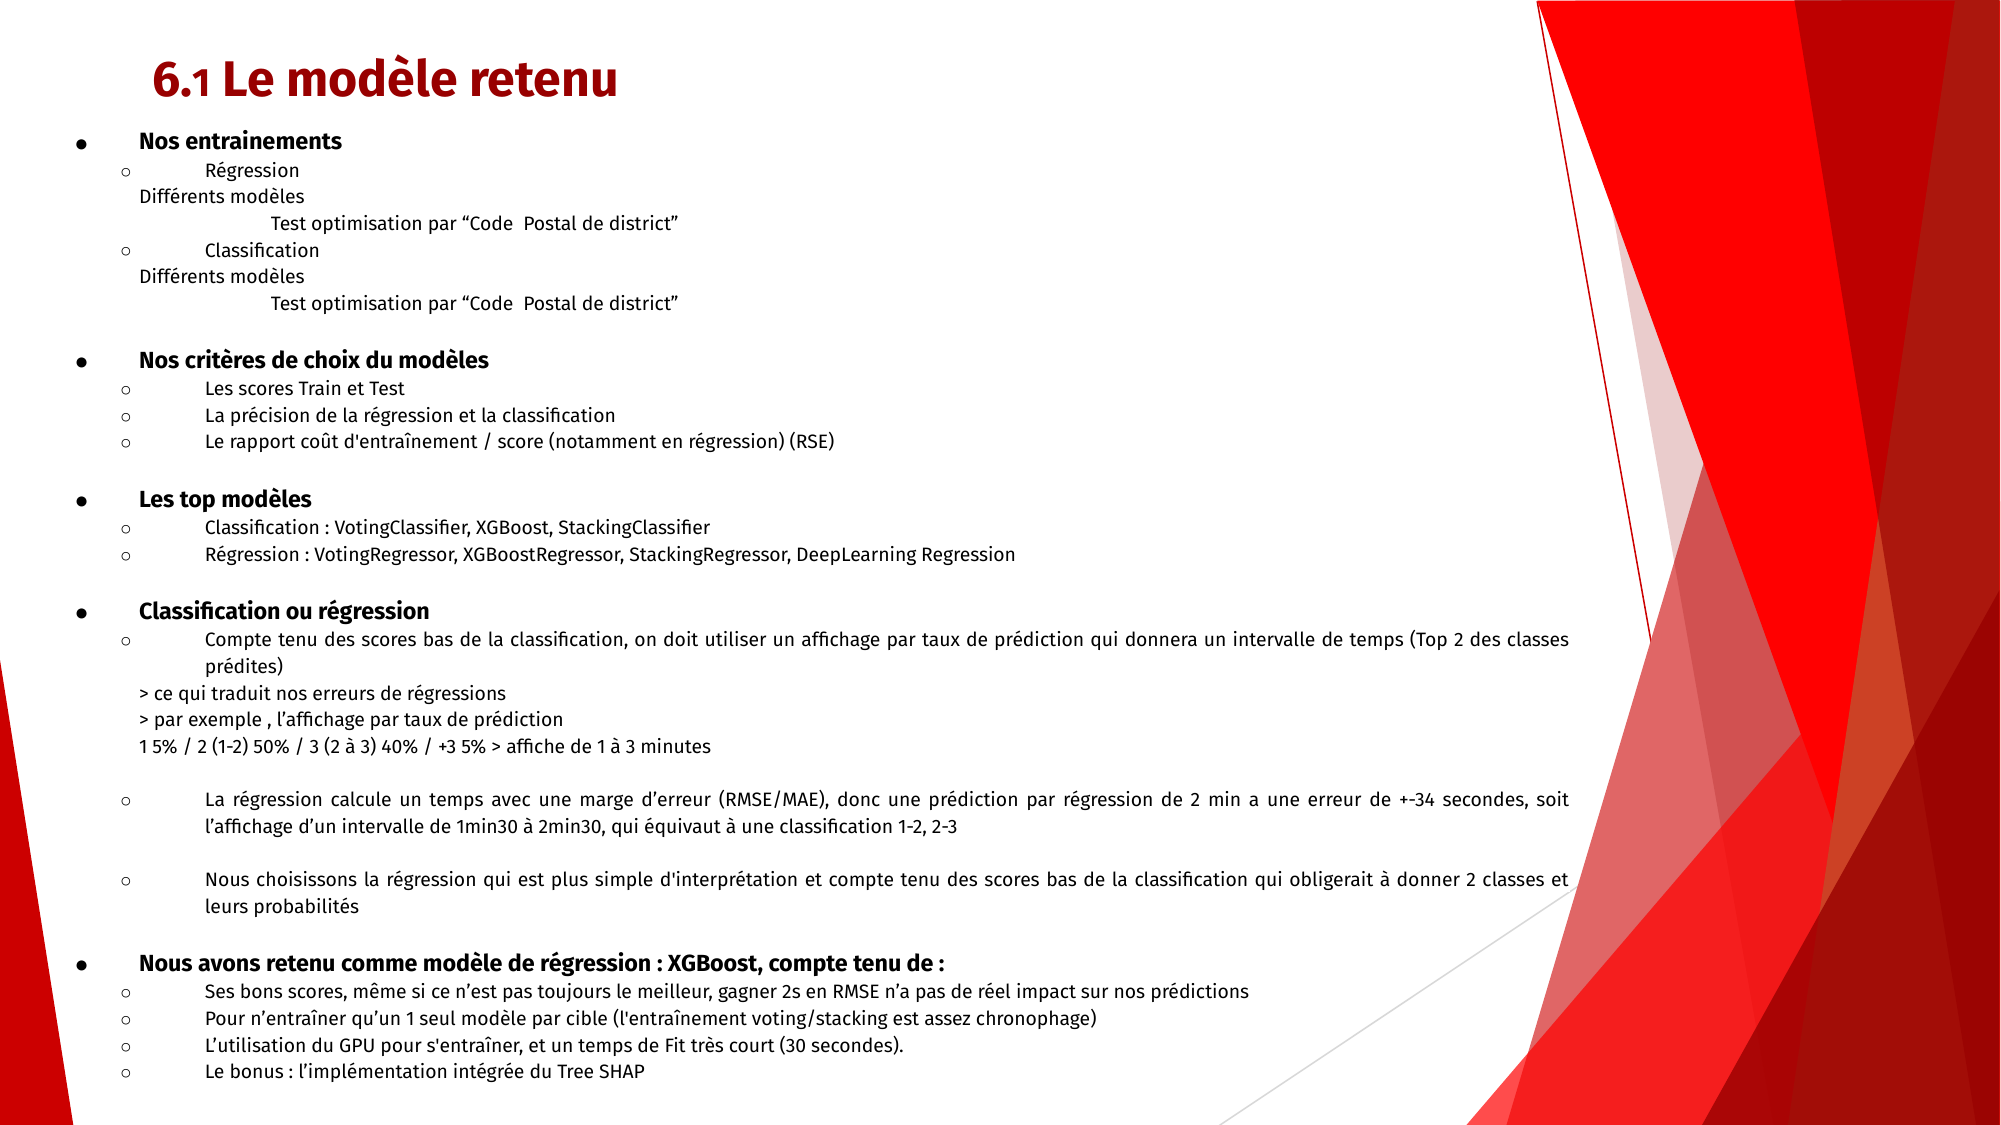

# 6.1 Le modèle retenu
Nos entrainements
Régression
		Différents modèles
Test optimisation par “Code  Postal de district”
Classification
		Différents modèles
Test optimisation par “Code  Postal de district”

Nos critères de choix du modèles
Les scores Train et Test
La précision de la régression et la classification
Le rapport coût d'entraînement / score (notamment en régression) (RSE)

Les top modèles
Classification : VotingClassifier, XGBoost, StackingClassifier
Régression : VotingRegressor, XGBoostRegressor, StackingRegressor, DeepLearning Regression

Classification ou régression
Compte tenu des scores bas de la classification, on doit utiliser un affichage par taux de prédiction qui donnera un intervalle de temps (Top 2 des classes prédites)
		> ce qui traduit nos erreurs de régressions
		> par exemple , l’affichage par taux de prédiction
				1 5% / 2 (1-2) 50% / 3 (2 à 3) 40% / +3 5% > affiche de 1 à 3 minutes

La régression calcule un temps avec une marge d’erreur (RMSE/MAE), donc une prédiction par régression de 2 min a une erreur de +-34 secondes, soit l’affichage d’un intervalle de 1min30 à 2min30, qui équivaut à une classification 1-2, 2-3

Nous choisissons la régression qui est plus simple d'interprétation et compte tenu des scores bas de la classification qui obligerait à donner 2 classes et leurs probabilités

Nous avons retenu comme modèle de régression : XGBoost, compte tenu de :
Ses bons scores, même si ce n’est pas toujours le meilleur, gagner 2s en RMSE n’a pas de réel impact sur nos prédictions
Pour n’entraîner qu’un 1 seul modèle par cible (l'entraînement voting/stacking est assez chronophage)
L’utilisation du GPU pour s'entraîner, et un temps de Fit très court (30 secondes).
Le bonus : l’implémentation intégrée du Tree SHAP